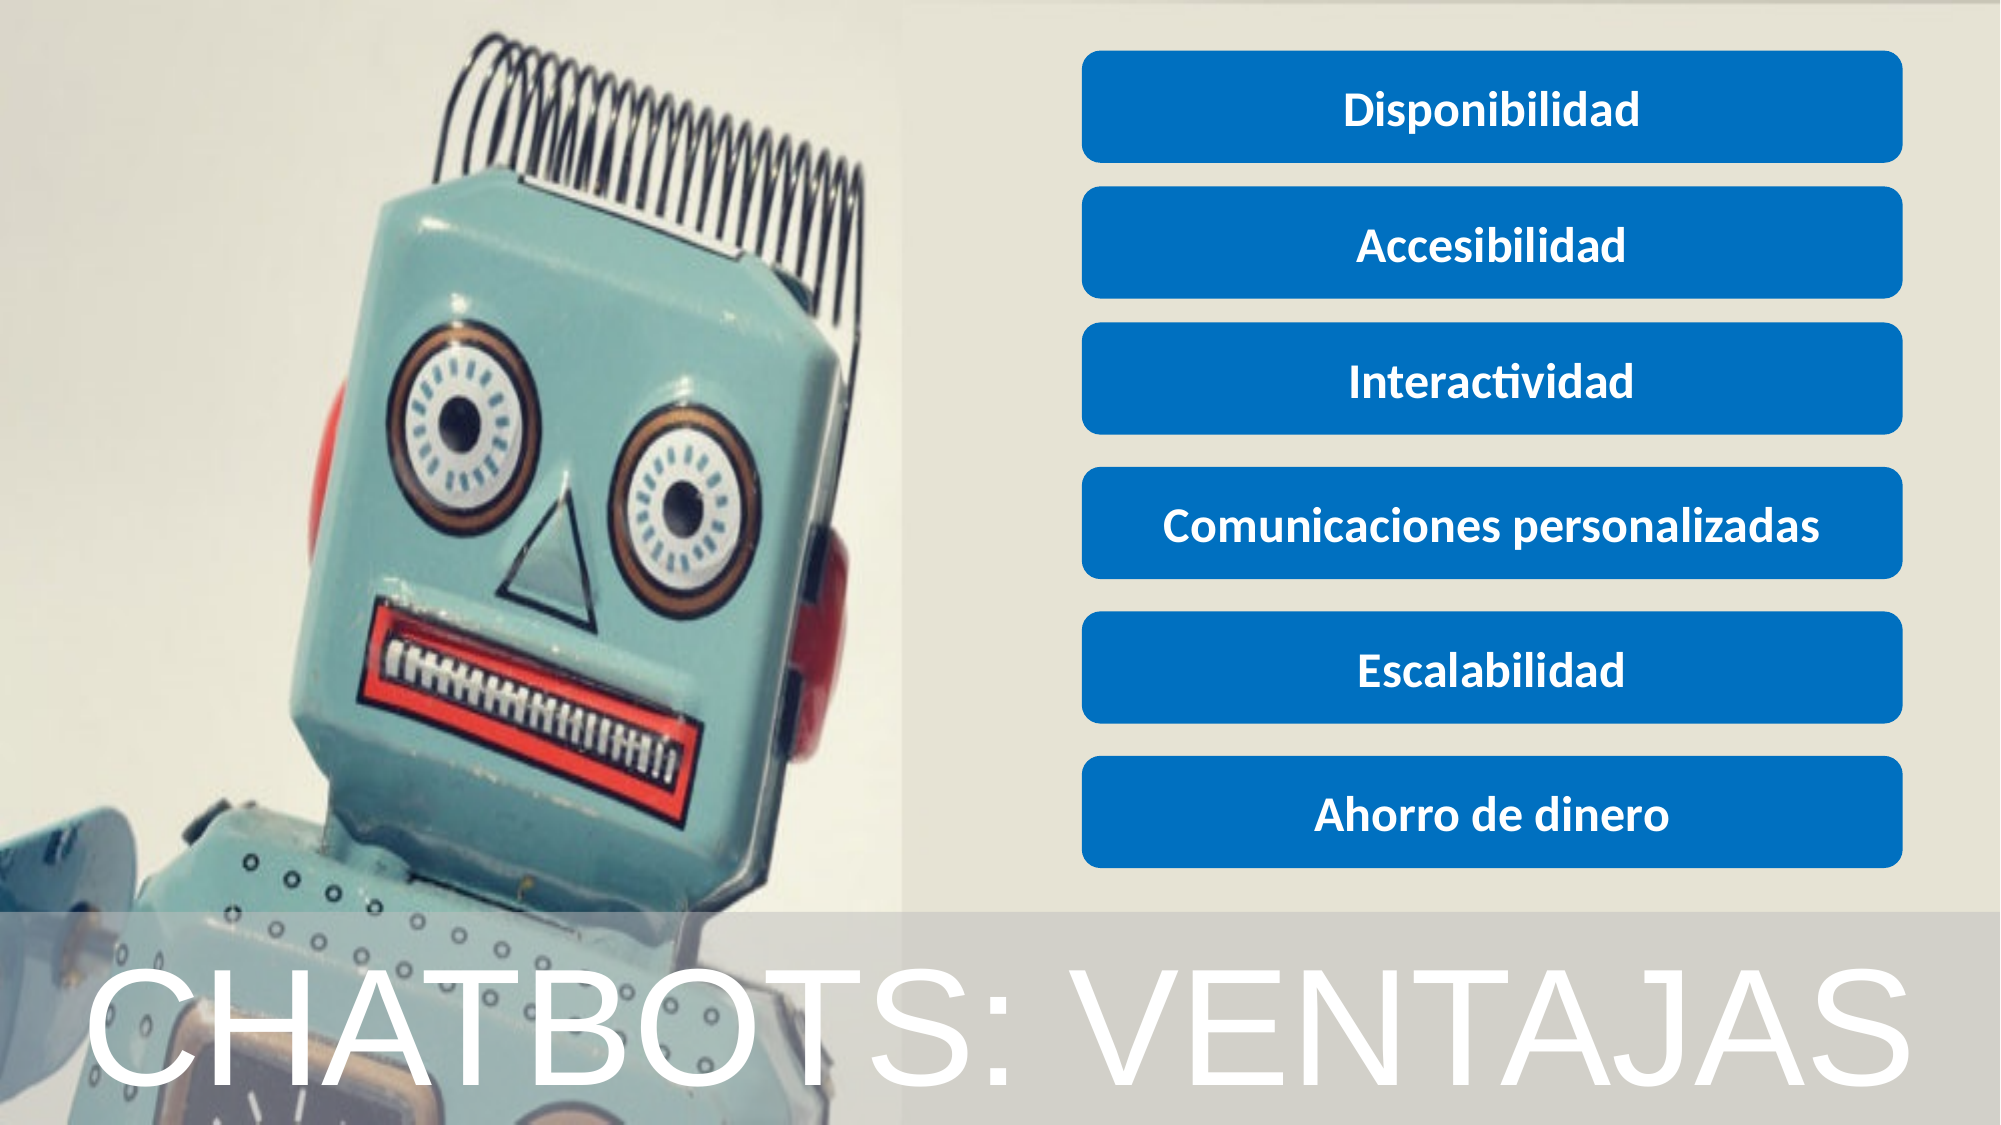

Disponibilidad
Accesibilidad
Interactividad
Comunicaciones personalizadas
Escalabilidad
Ahorro de dinero
CHATBOTS: VENTAJAS